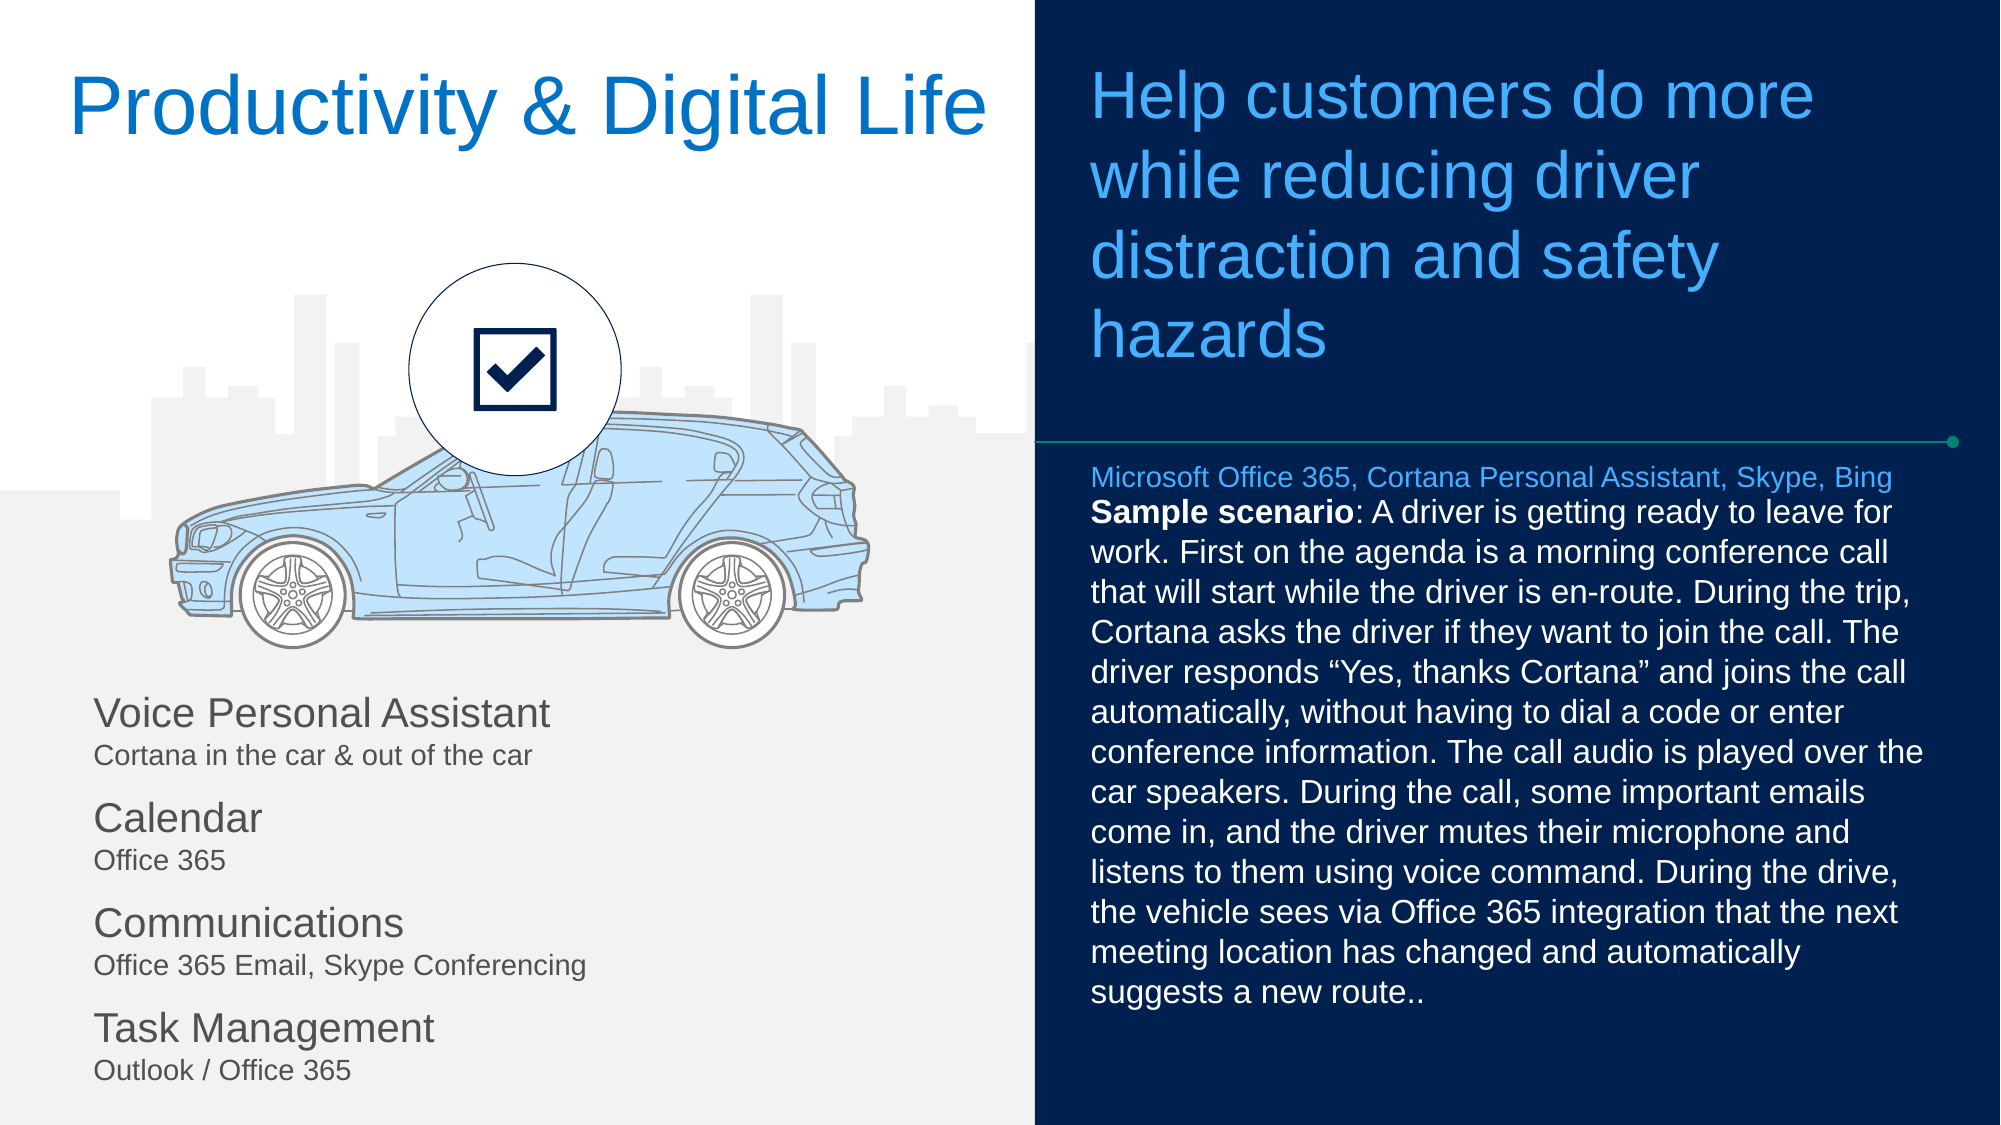

Help customers do more while reducing driver distraction and safety hazards
Microsoft Office 365, Cortana Personal Assistant, Skype, Bing
# Productivity & Digital Life

Sample scenario: A driver is getting ready to leave for work. First on the agenda is a morning conference call that will start while the driver is en-route. During the trip, Cortana asks the driver if they want to join the call. The driver responds “Yes, thanks Cortana” and joins the call automatically, without having to dial a code or enter conference information. The call audio is played over the car speakers. During the call, some important emails come in, and the driver mutes their microphone and listens to them using voice command. During the drive, the vehicle sees via Office 365 integration that the next meeting location has changed and automatically suggests a new route..

Voice Personal Assistant
Cortana in the car & out of the car
Calendar
Office 365
Communications
Office 365 Email, Skype Conferencing
Task Management
Outlook / Office 365